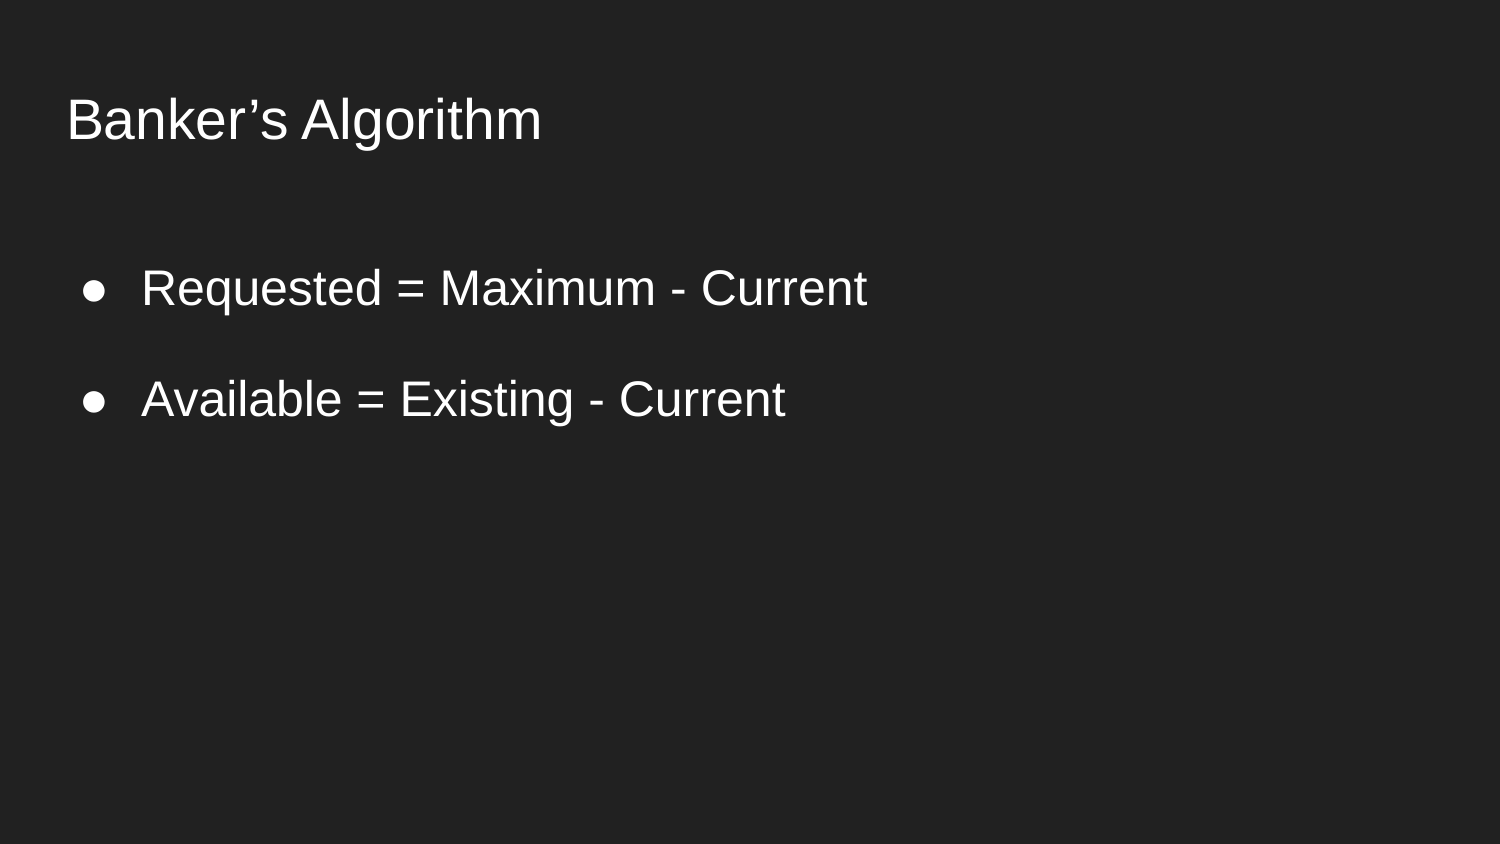

# Banker’s Algorithm
Requested = Maximum - Current
Available = Existing - Current